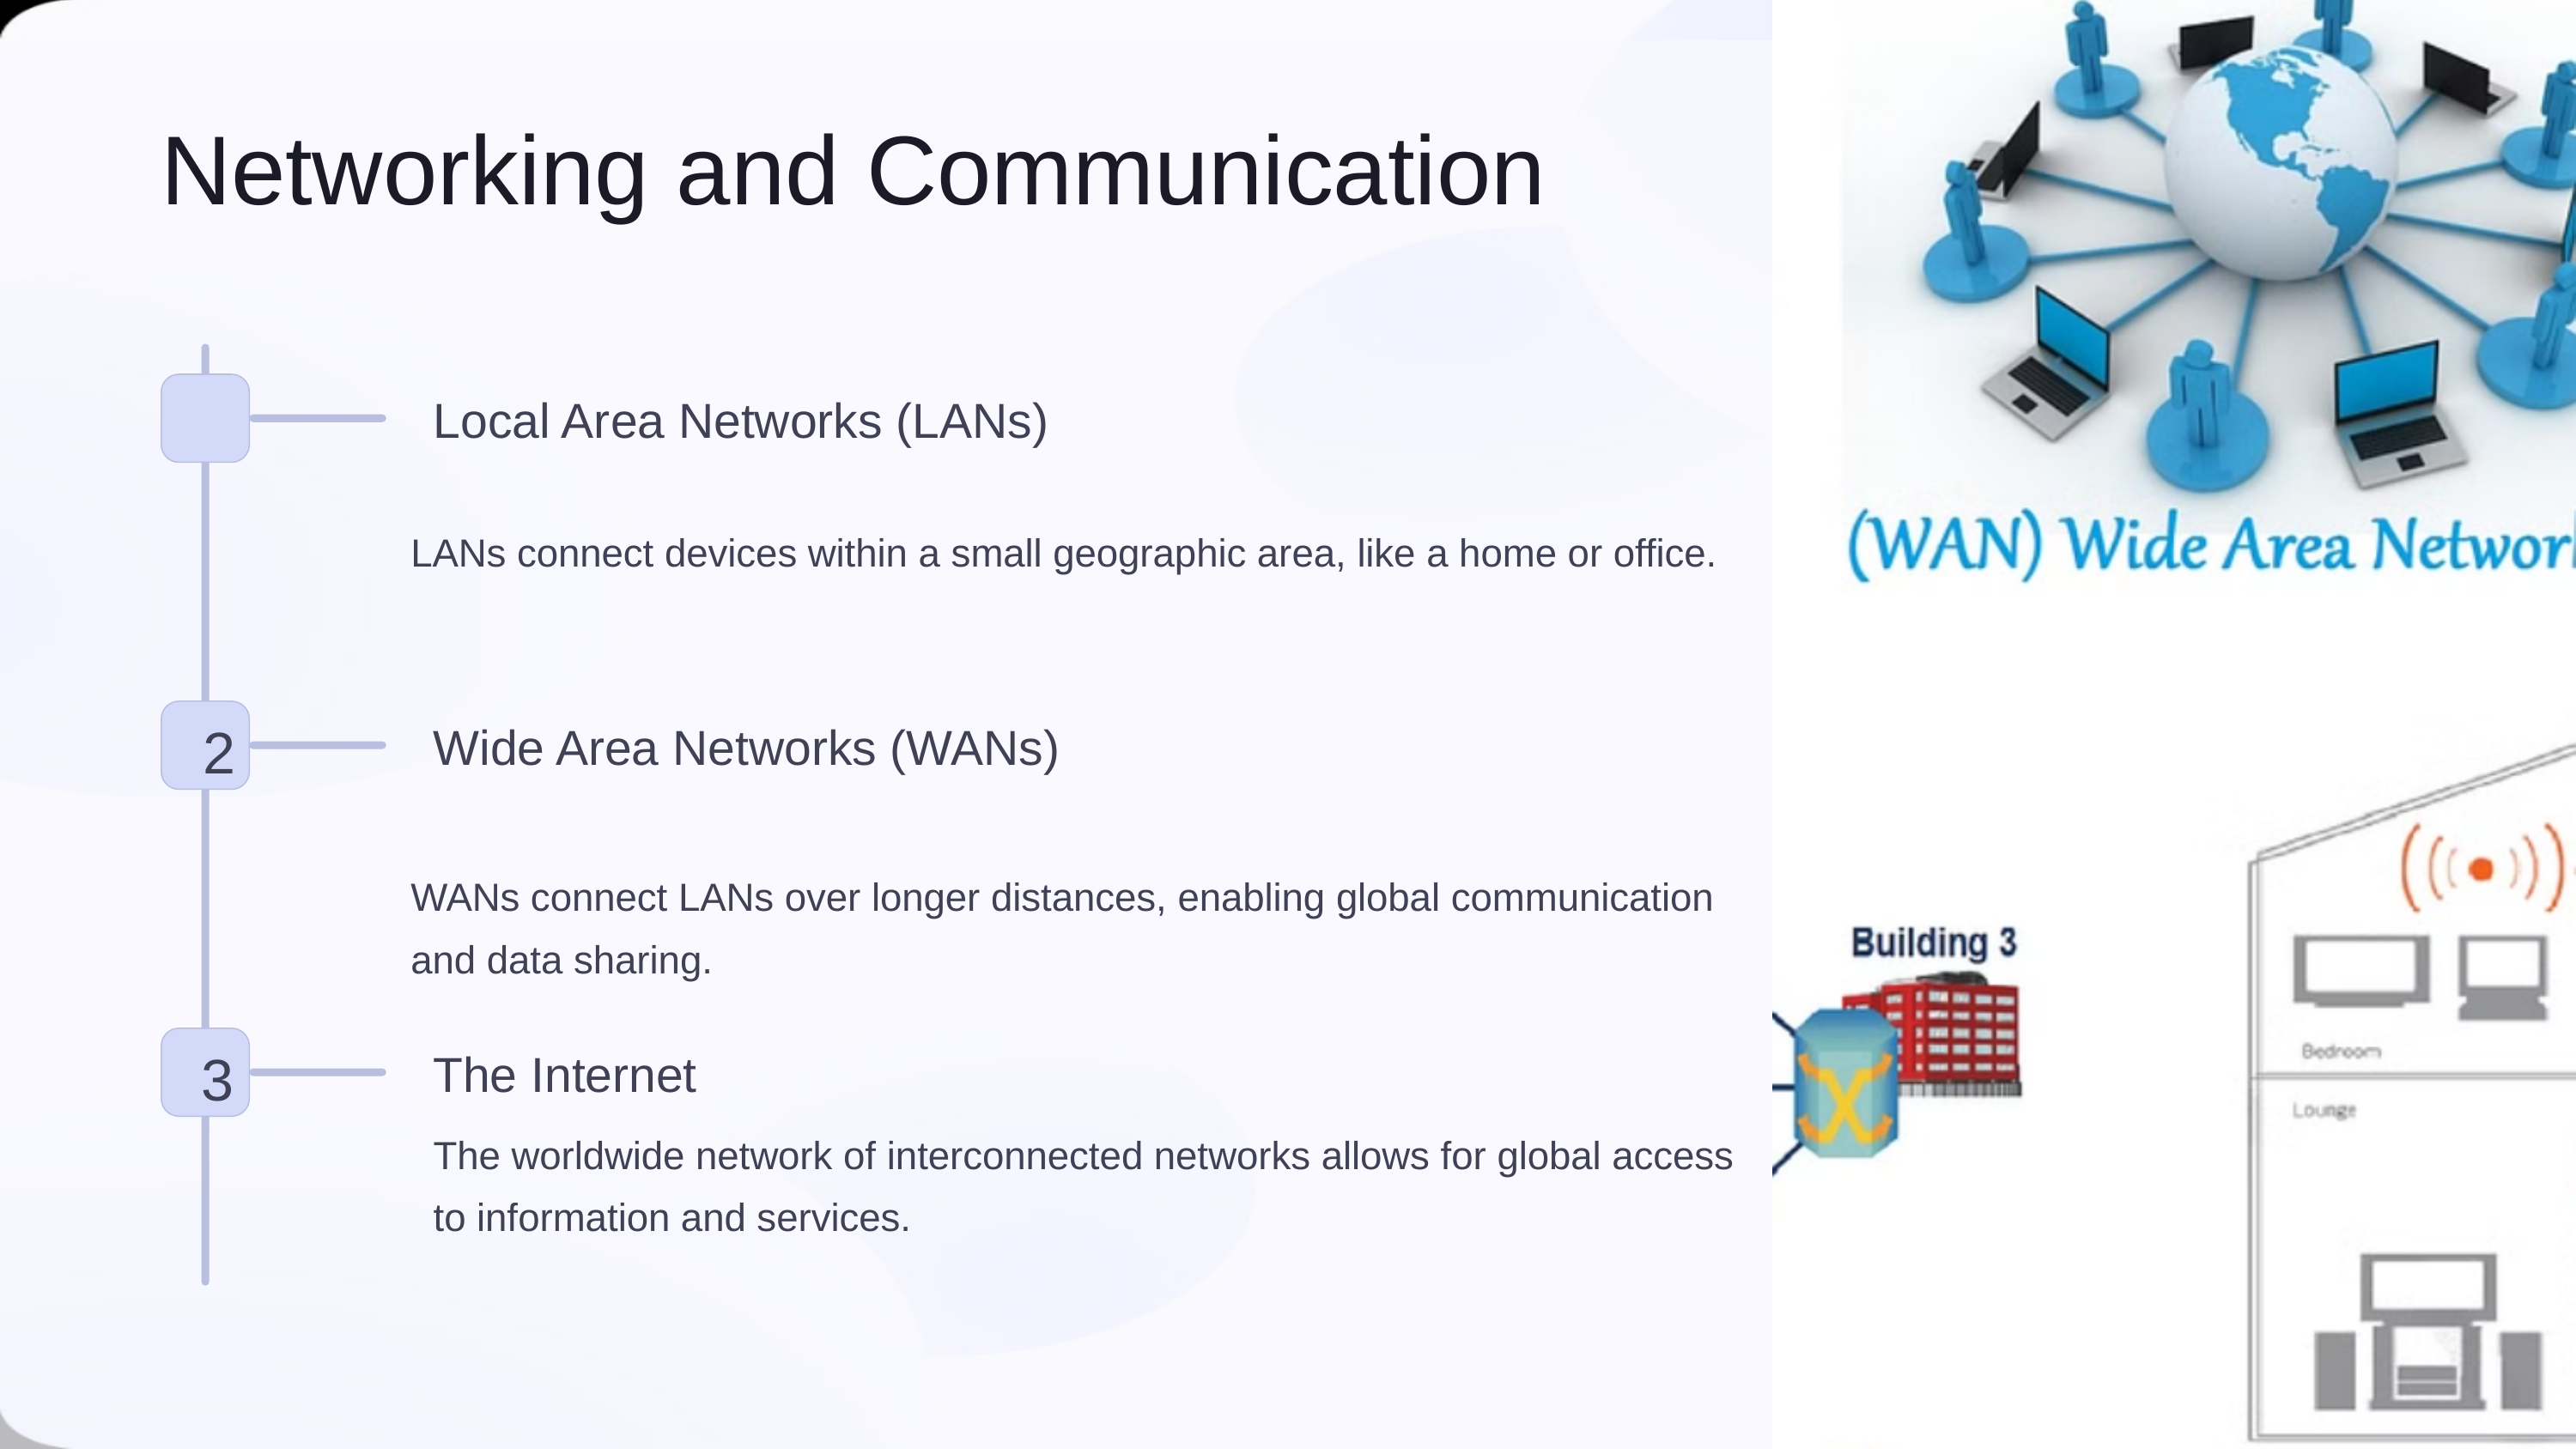

Networking and Communication

Local Area Networks (LANs)

LANs connect devices within a small geographic area, like a home or office.

2
Wide Area Networks (WANs)

WANs connect LANs over longer distances, enabling global communication and data sharing.

3
The Internet

The worldwide network of interconnected networks allows for global access to information and services.